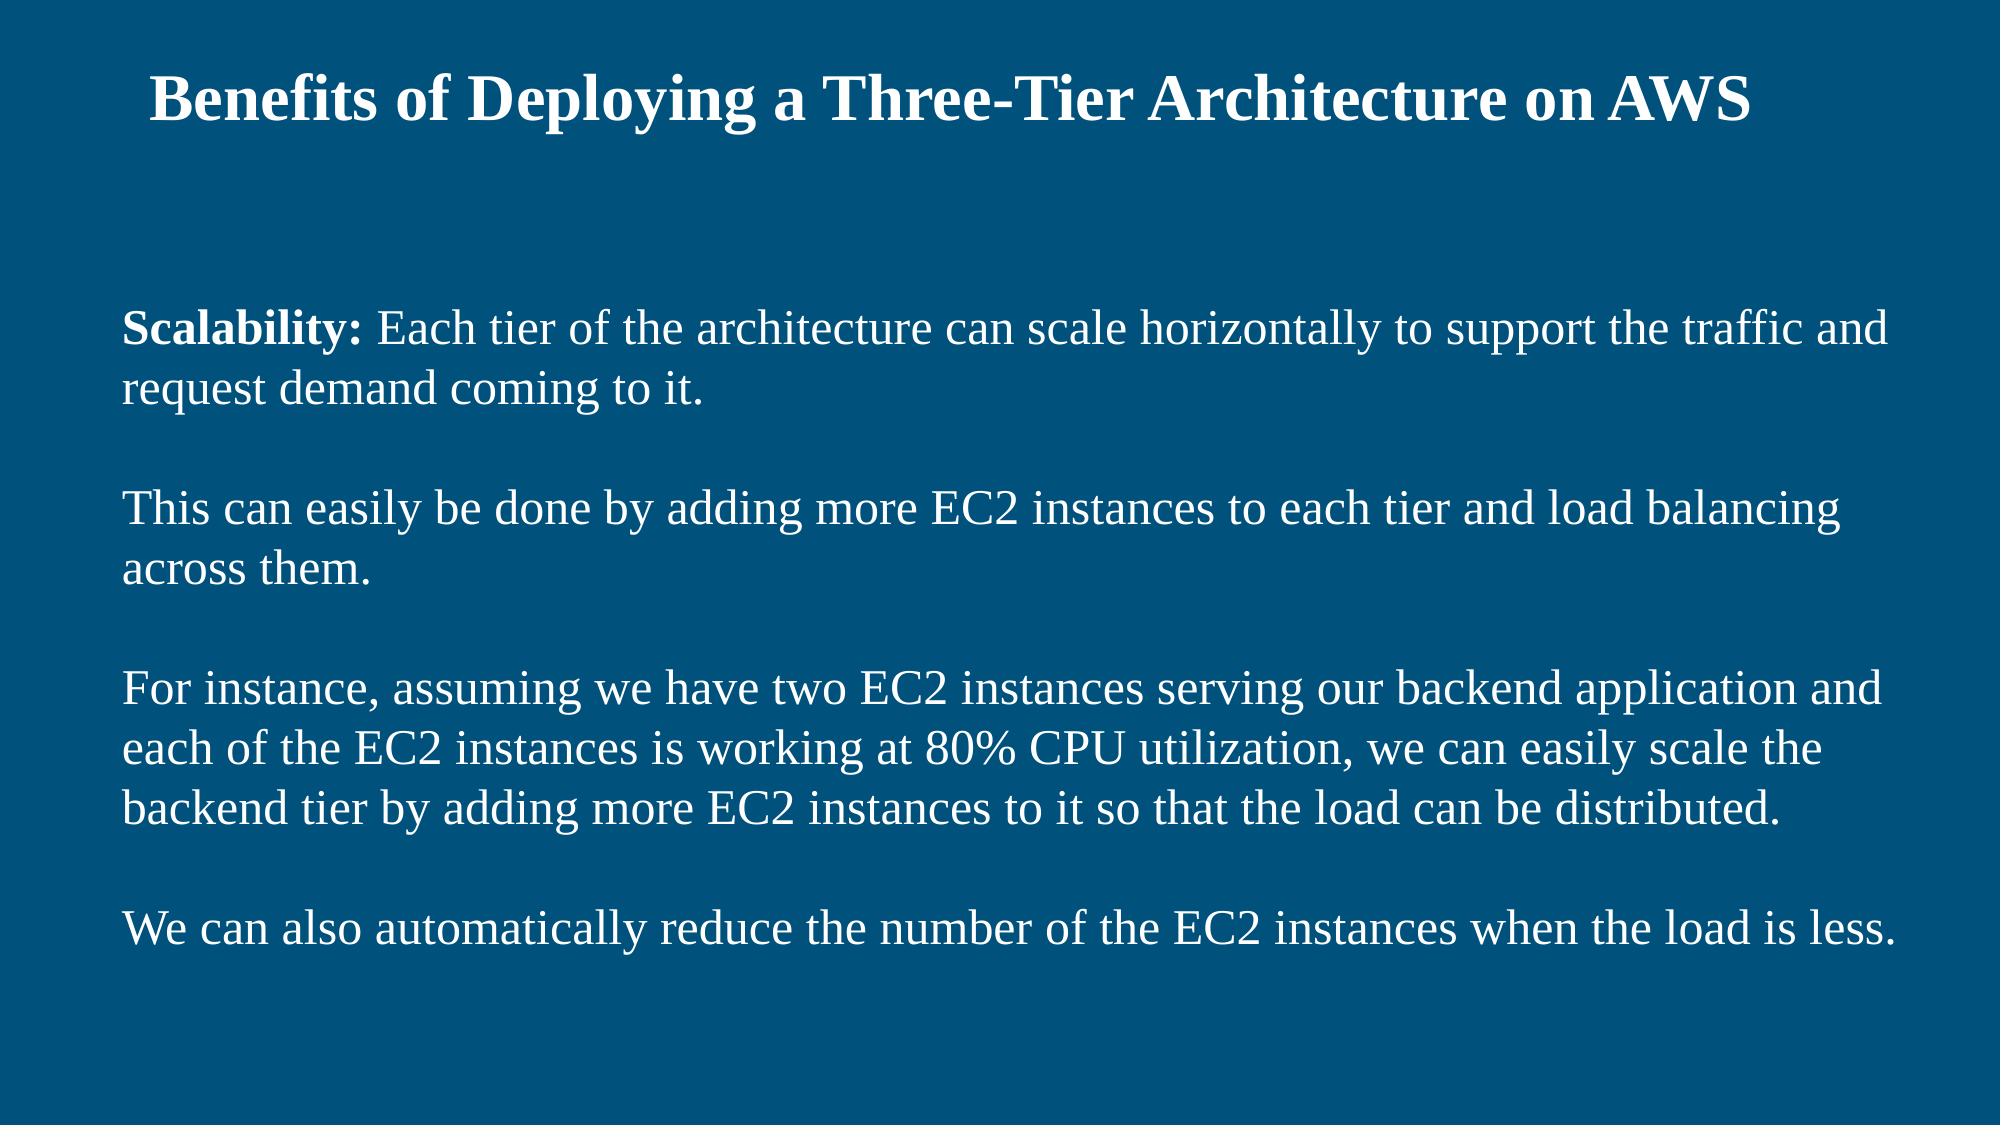

Benefits of Deploying a Three-Tier Architecture on AWS
Scalability: Each tier of the architecture can scale horizontally to support the traffic and request demand coming to it.

This can easily be done by adding more EC2 instances to each tier and load balancing across them.

For instance, assuming we have two EC2 instances serving our backend application and each of the EC2 instances is working at 80% CPU utilization, we can easily scale the backend tier by adding more EC2 instances to it so that the load can be distributed.

We can also automatically reduce the number of the EC2 instances when the load is less.